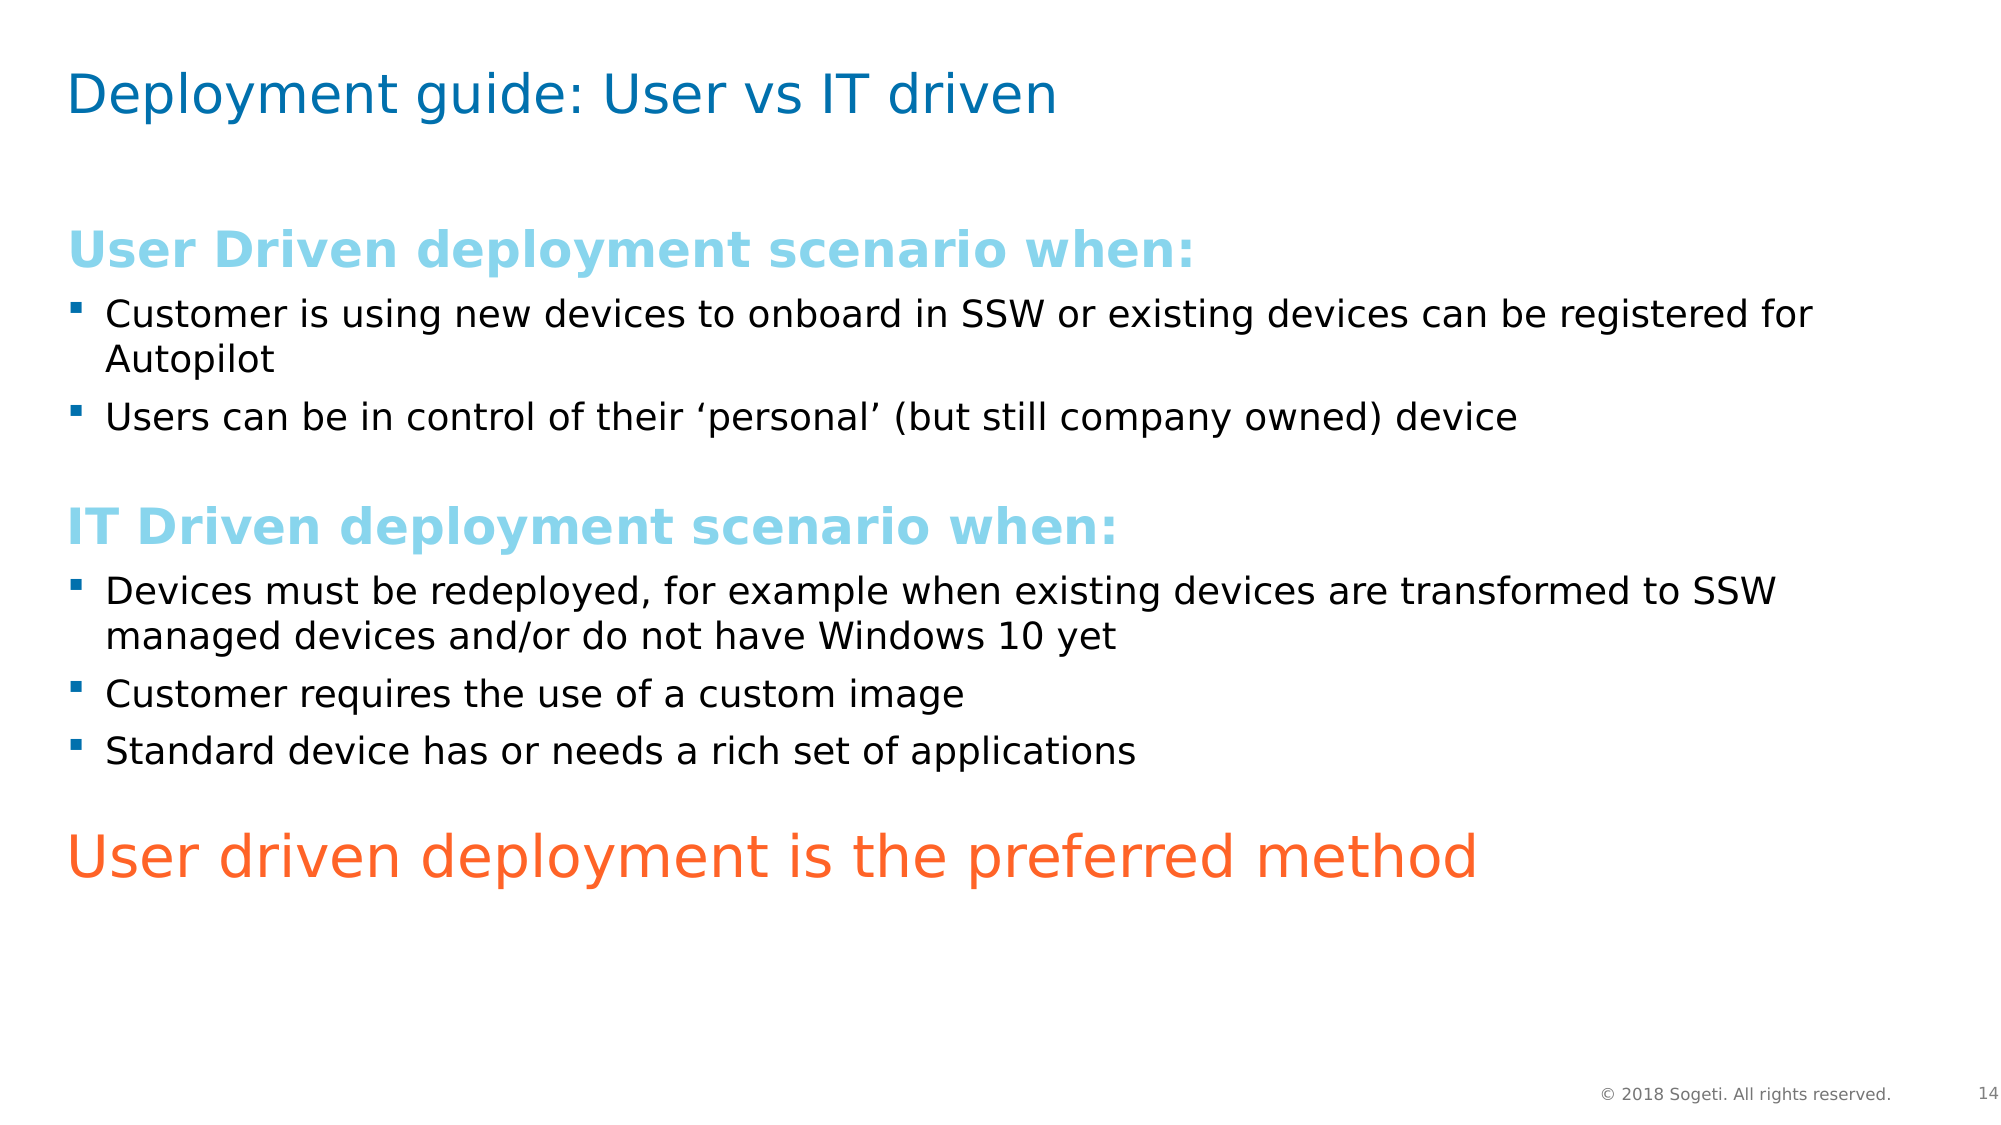

# Deployment guide: User vs IT driven
User Driven deployment scenario when:
Customer is using new devices to onboard in SSW or existing devices can be registered for Autopilot
Users can be in control of their ‘personal’ (but still company owned) device

IT Driven deployment scenario when:
Devices must be redeployed, for example when existing devices are transformed to SSW managed devices and/or do not have Windows 10 yet
Customer requires the use of a custom image
Standard device has or needs a rich set of applications

User driven deployment is the preferred method